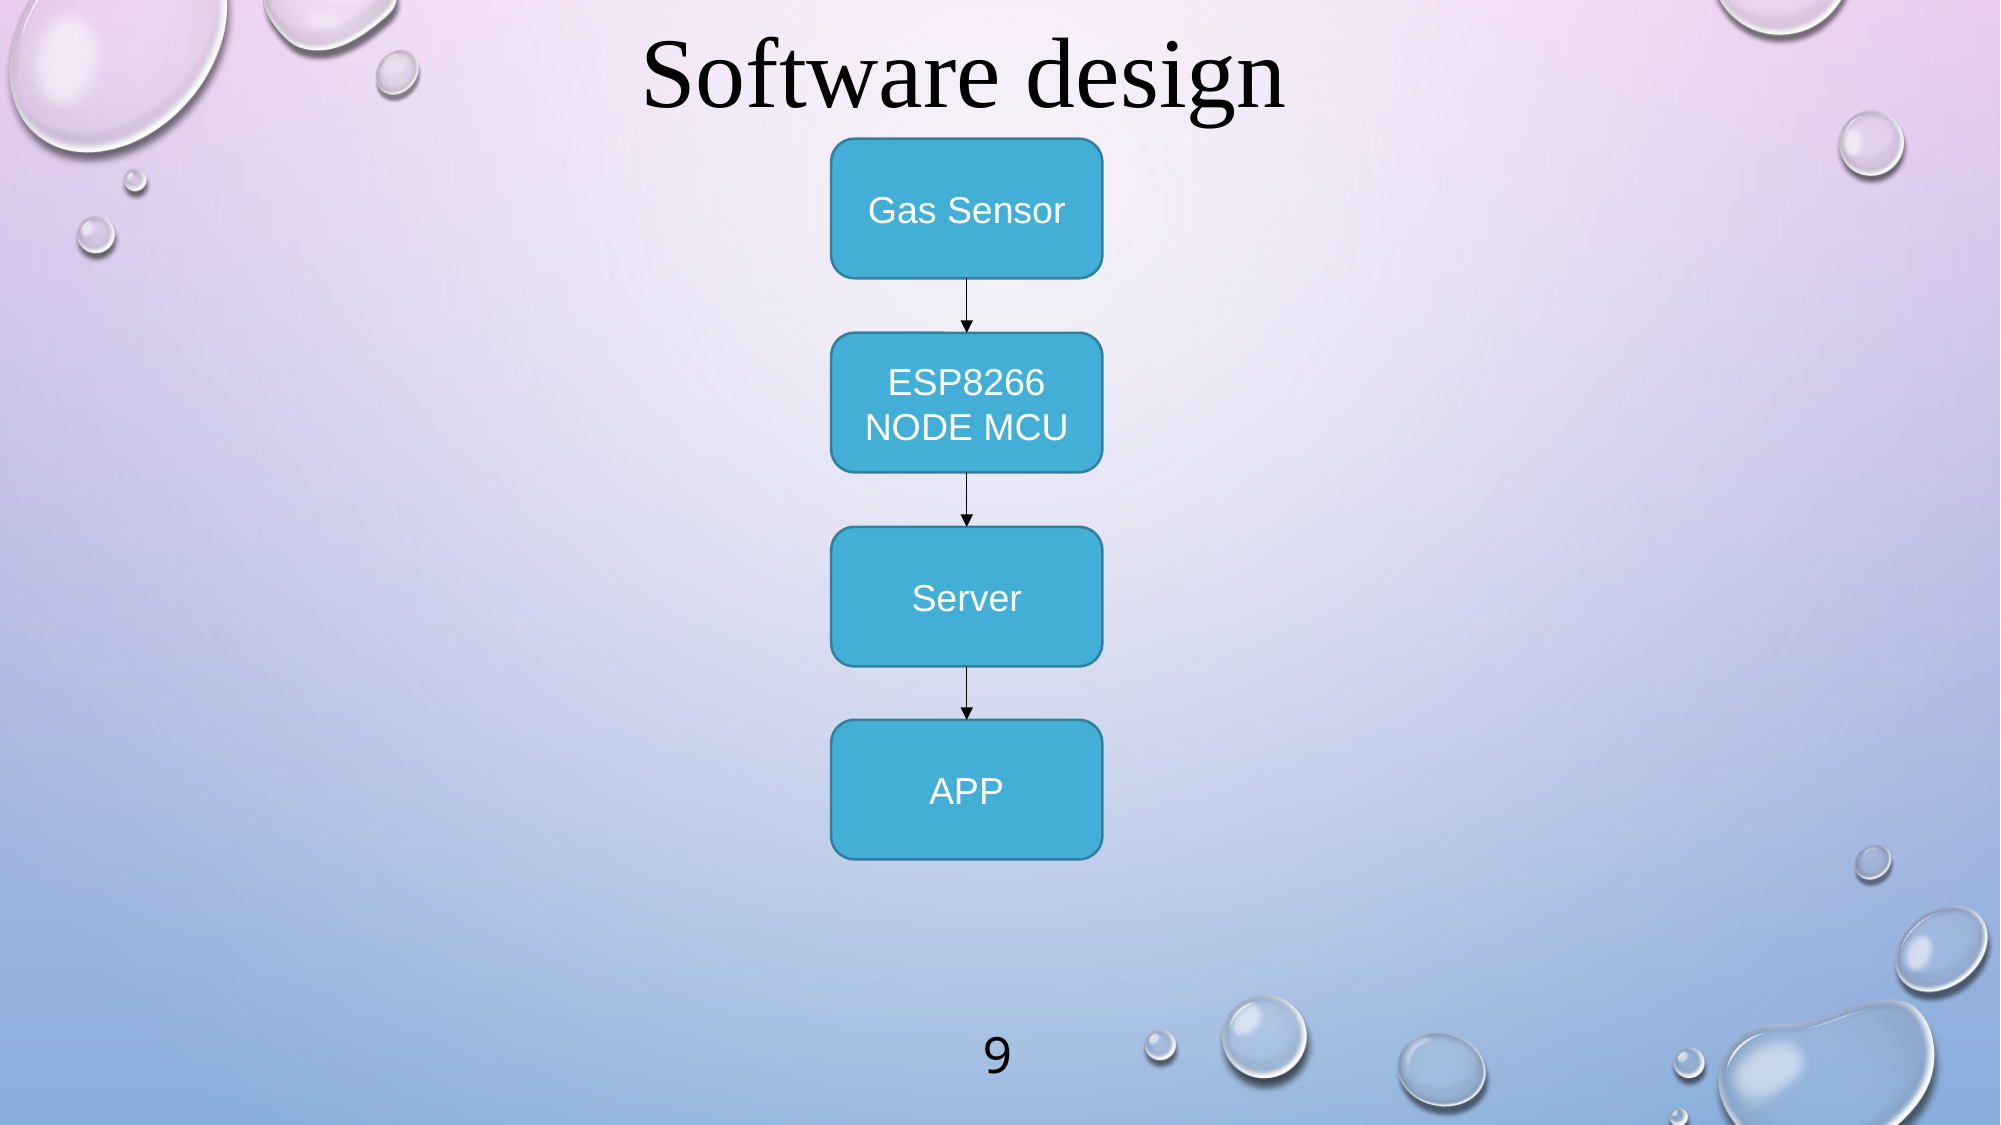

Software design
Gas Sensor
ESP8266 NODE MCU
Server
APP
9